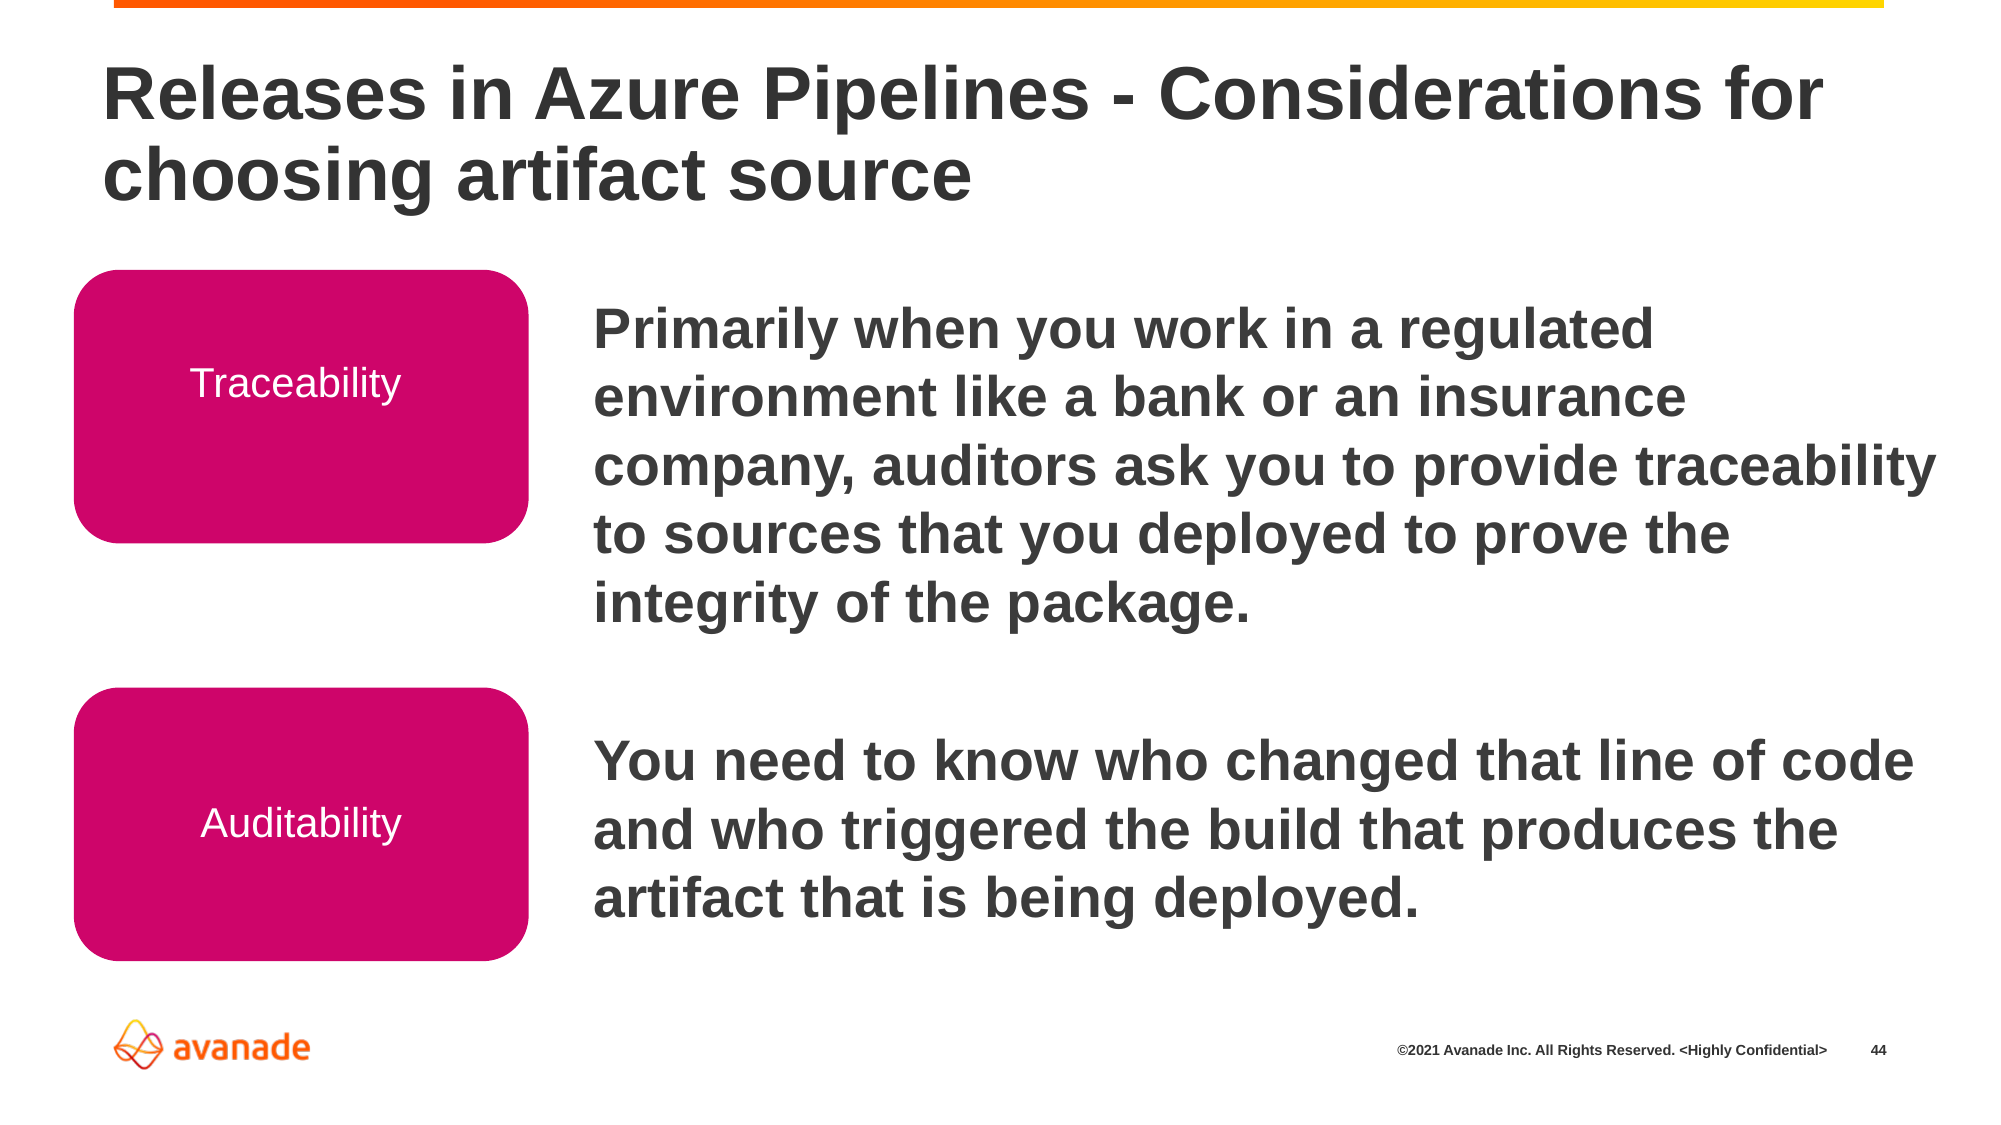

Releases in Azure Pipelines - Considerations for choosing artifact source
Traceability

Primarily when you work in a regulated environment like a bank or an insurance company, auditors ask you to provide traceability to sources that you deployed to prove the integrity of the package.
Auditability
You need to know who changed that line of code and who triggered the build that produces the artifact that is being deployed.